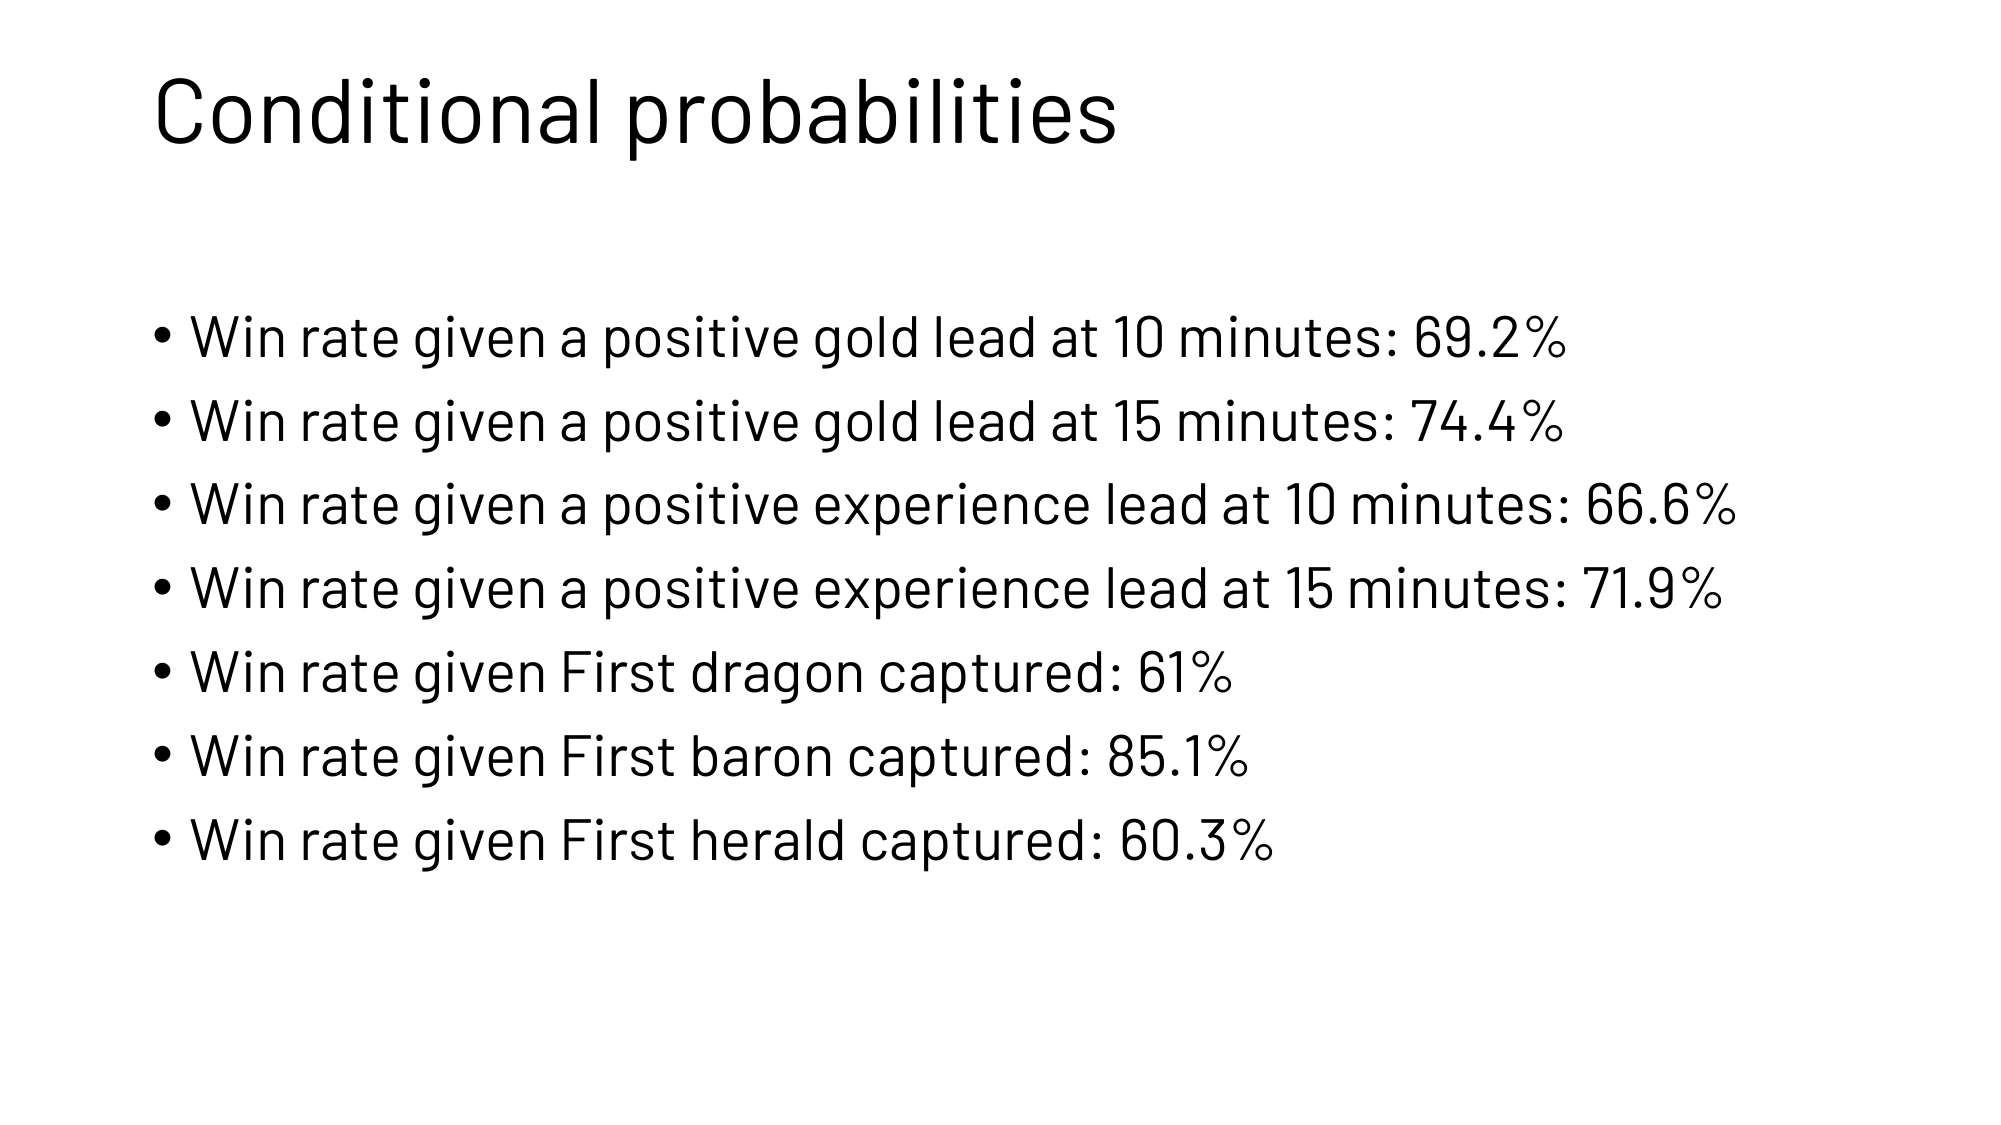

# Conditional probabilities
Win rate given a positive gold lead at 10 minutes: 69.2%
Win rate given a positive gold lead at 15 minutes: 74.4%
Win rate given a positive experience lead at 10 minutes: 66.6%
Win rate given a positive experience lead at 15 minutes: 71.9%
Win rate given First dragon captured: 61%
Win rate given First baron captured: 85.1%
Win rate given First herald captured: 60.3%